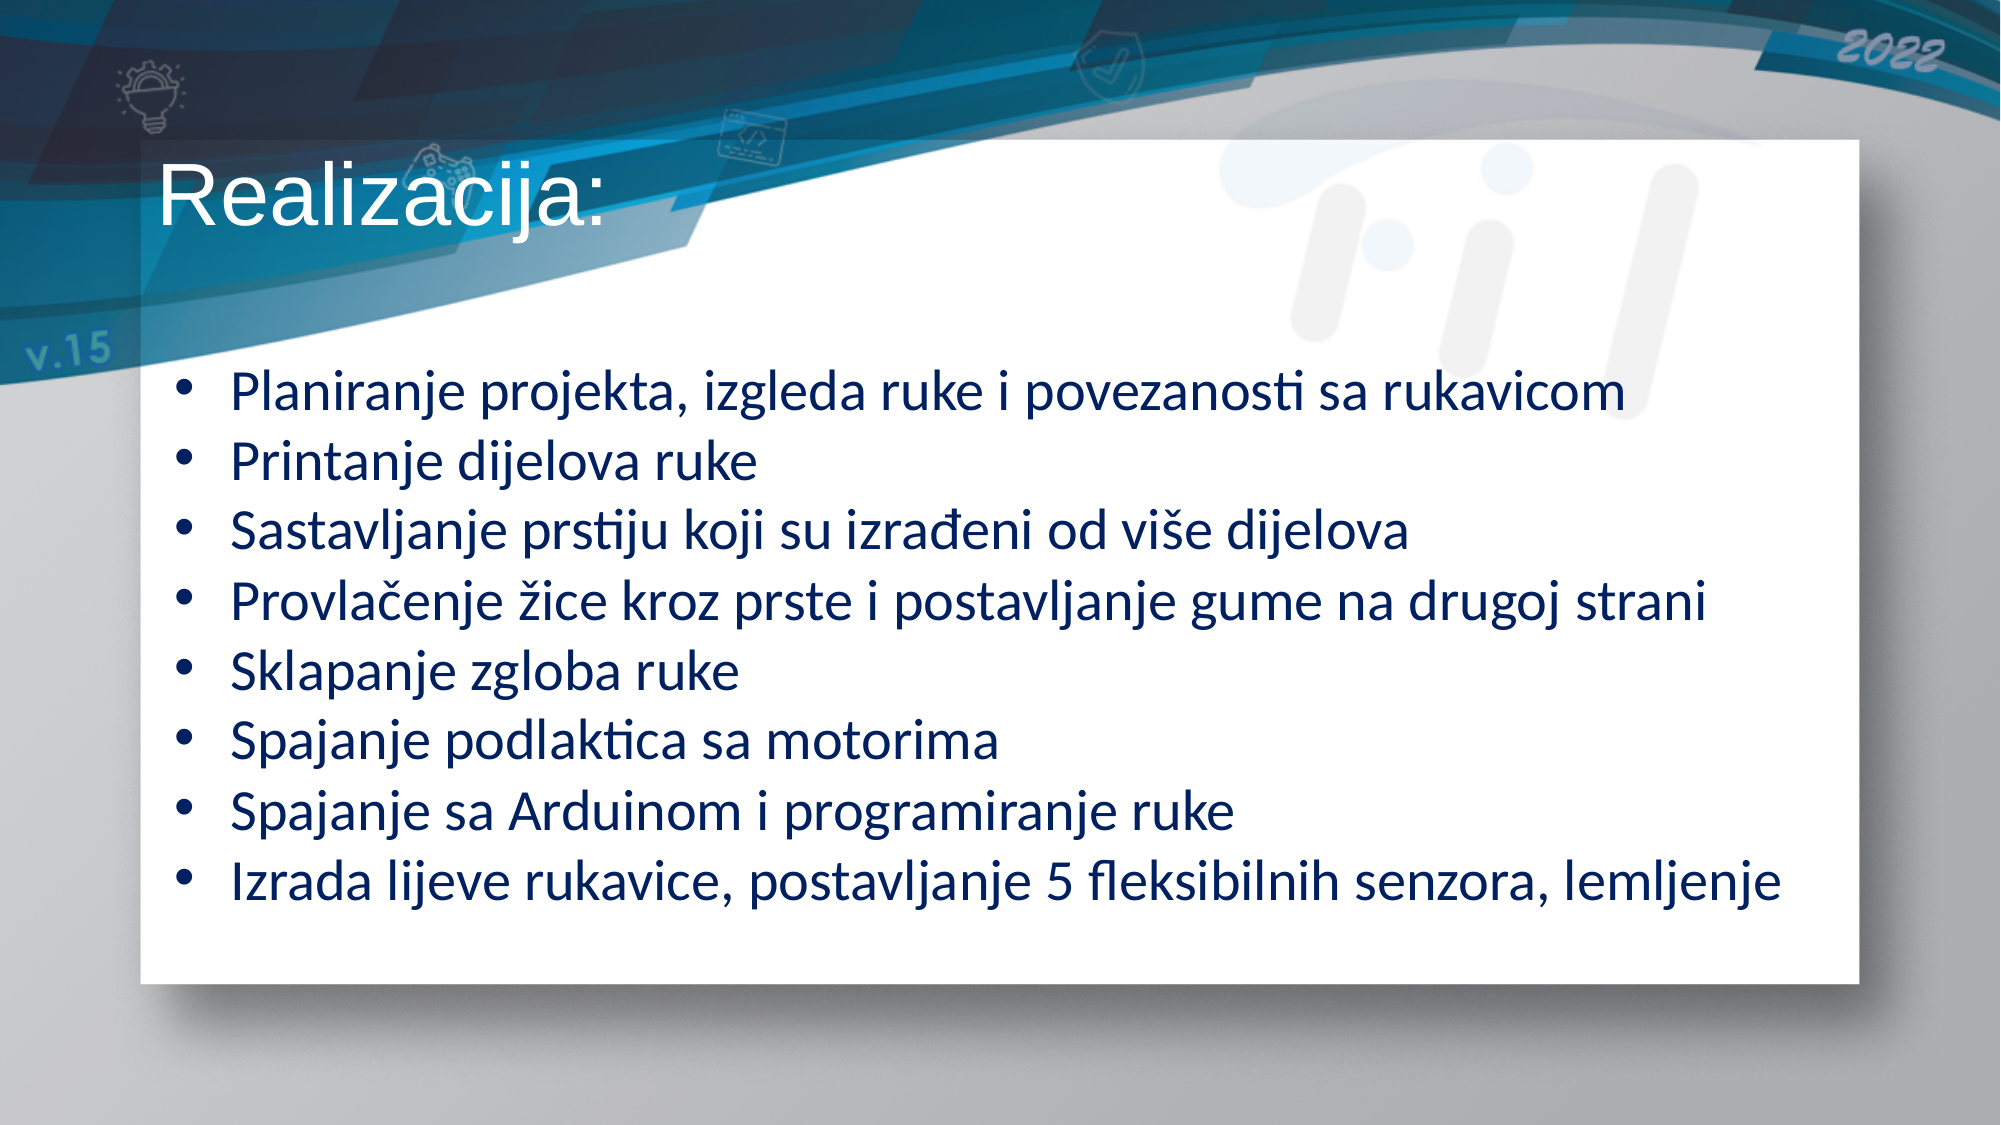

Realizacija:

Planiranje projekta, izgleda ruke i povezanosti sa rukavicom
Printanje dijelova ruke
Sastavljanje prstiju koji su izrađeni od više dijelova
Provlačenje žice kroz prste i postavljanje gume na drugoj strani
Sklapanje zgloba ruke
Spajanje podlaktica sa motorima
Spajanje sa Arduinom i programiranje ruke
Izrada lijeve rukavice, postavljanje 5 fleksibilnih senzora, lemljenje